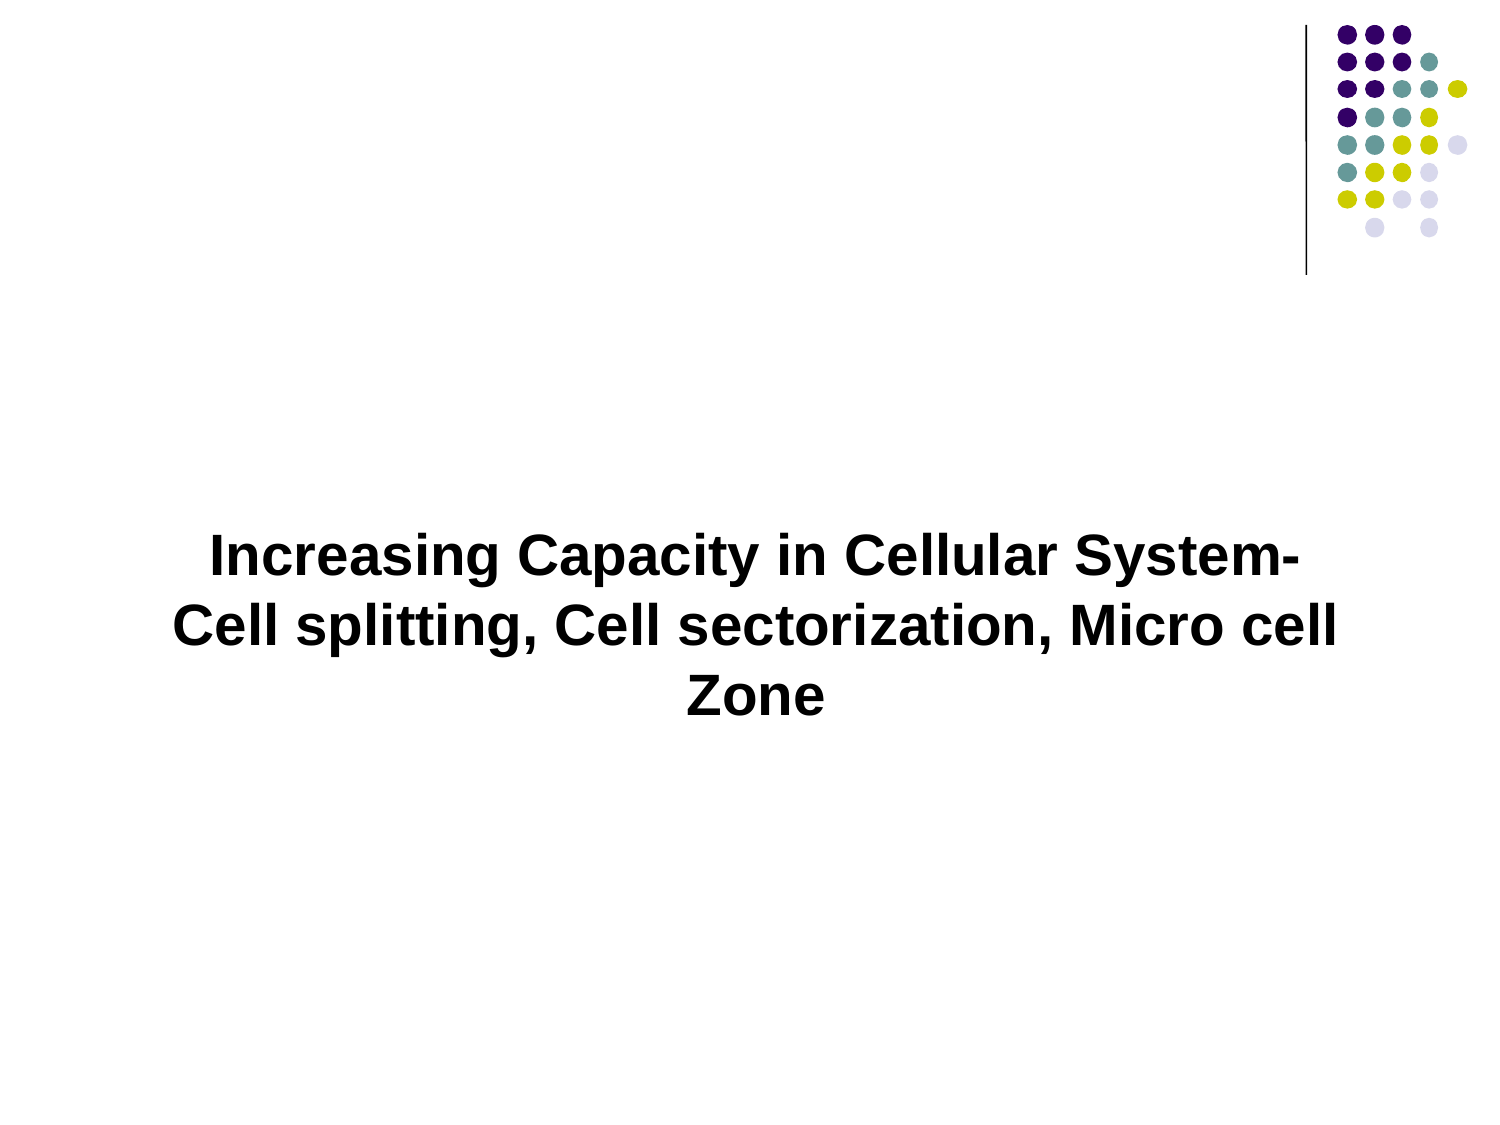

Increasing Capacity in Cellular System-
Cell splitting, Cell sectorization, Micro cell Zone